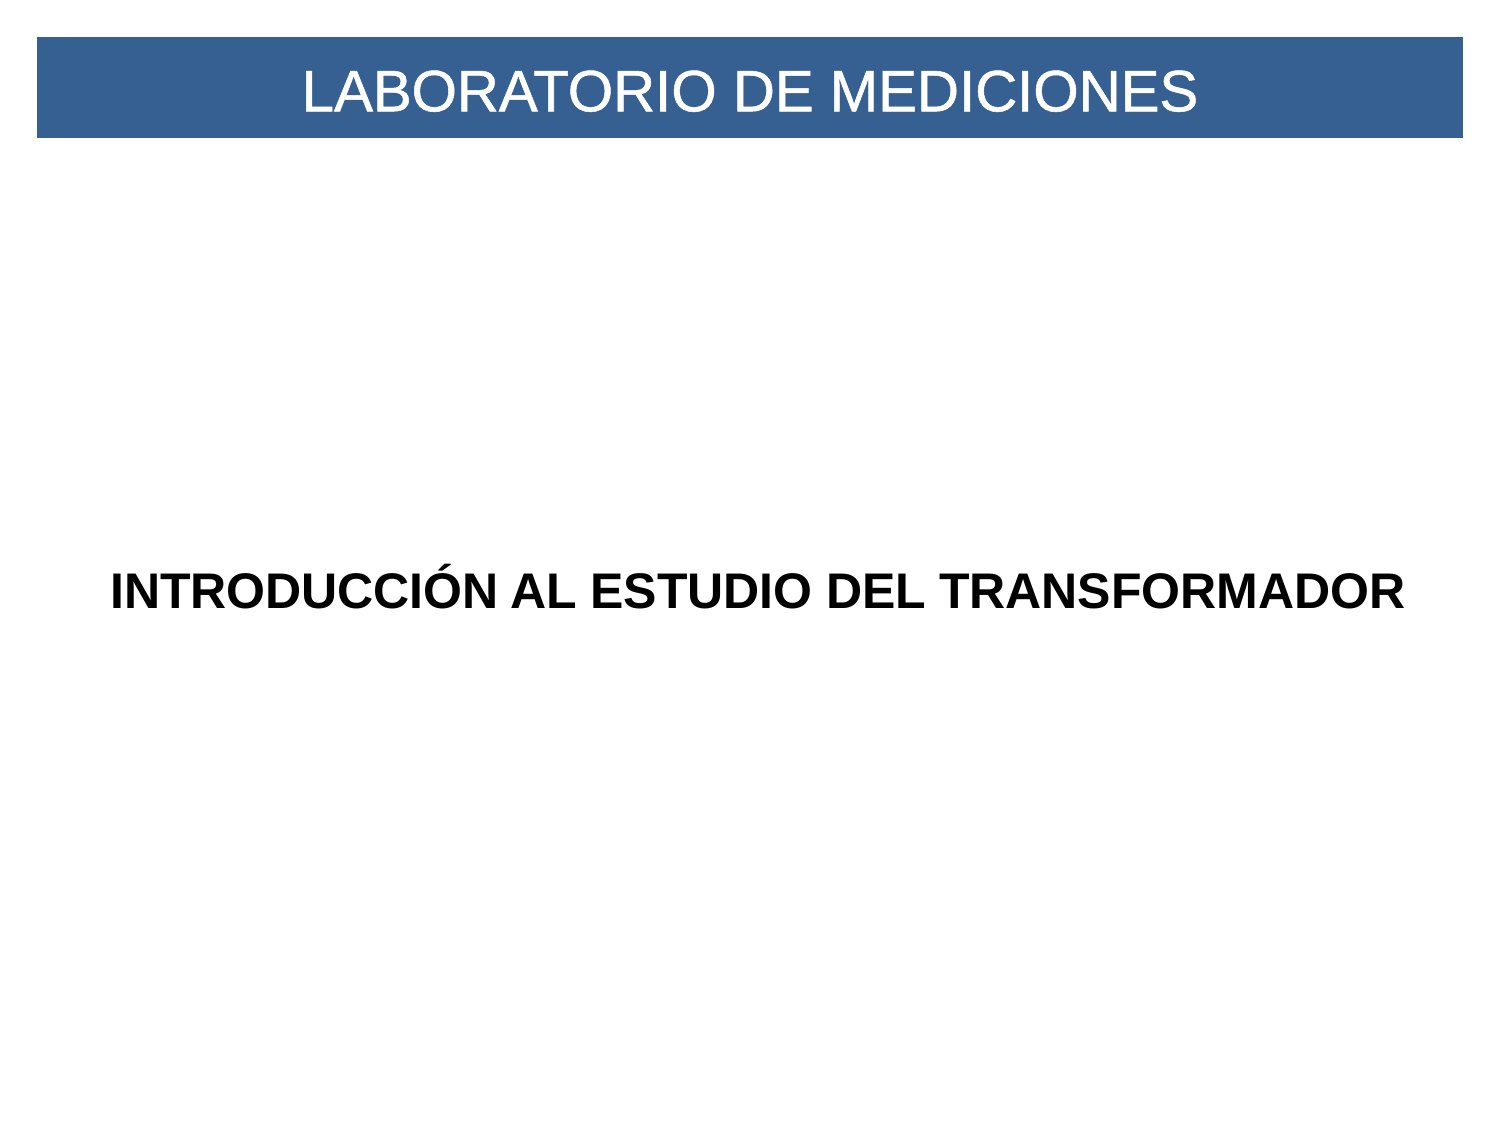

LABORATORIO DE MEDICIONES
INTRODUCCIÓN AL ESTUDIO DEL TRANSFORMADOR